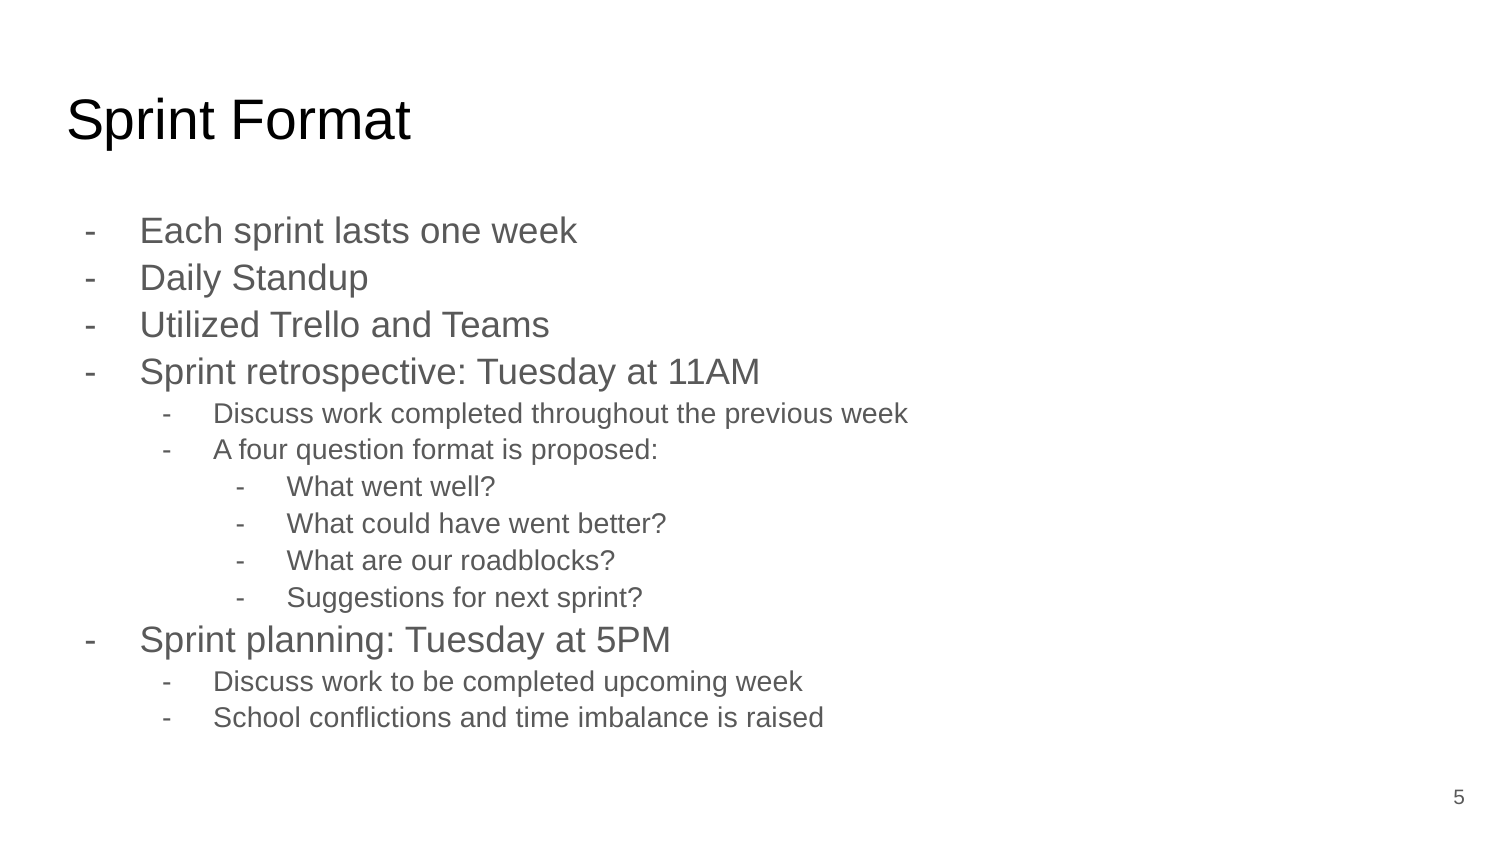

# Sprint Format
Each sprint lasts one week
Daily Standup
Utilized Trello and Teams
Sprint retrospective: Tuesday at 11AM
Discuss work completed throughout the previous week
A four question format is proposed:
What went well?
What could have went better?
What are our roadblocks?
Suggestions for next sprint?
Sprint planning: Tuesday at 5PM
Discuss work to be completed upcoming week
School conflictions and time imbalance is raised
5